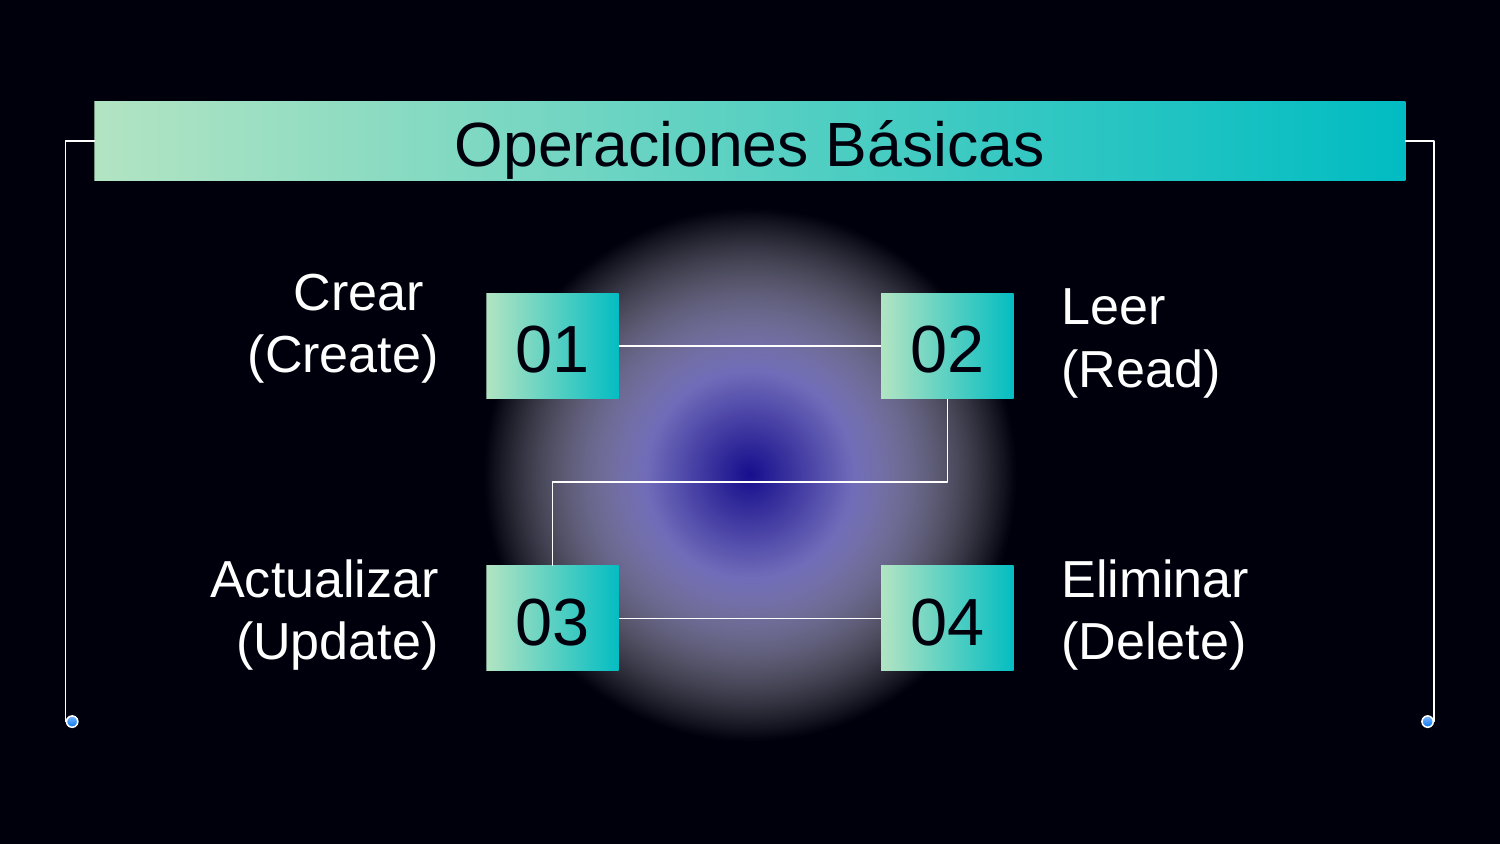

# Operaciones Básicas

Crear
(Create)

Leer
(Read)
01
02

Actualizar (Update)
Eliminar (Delete)
03
04